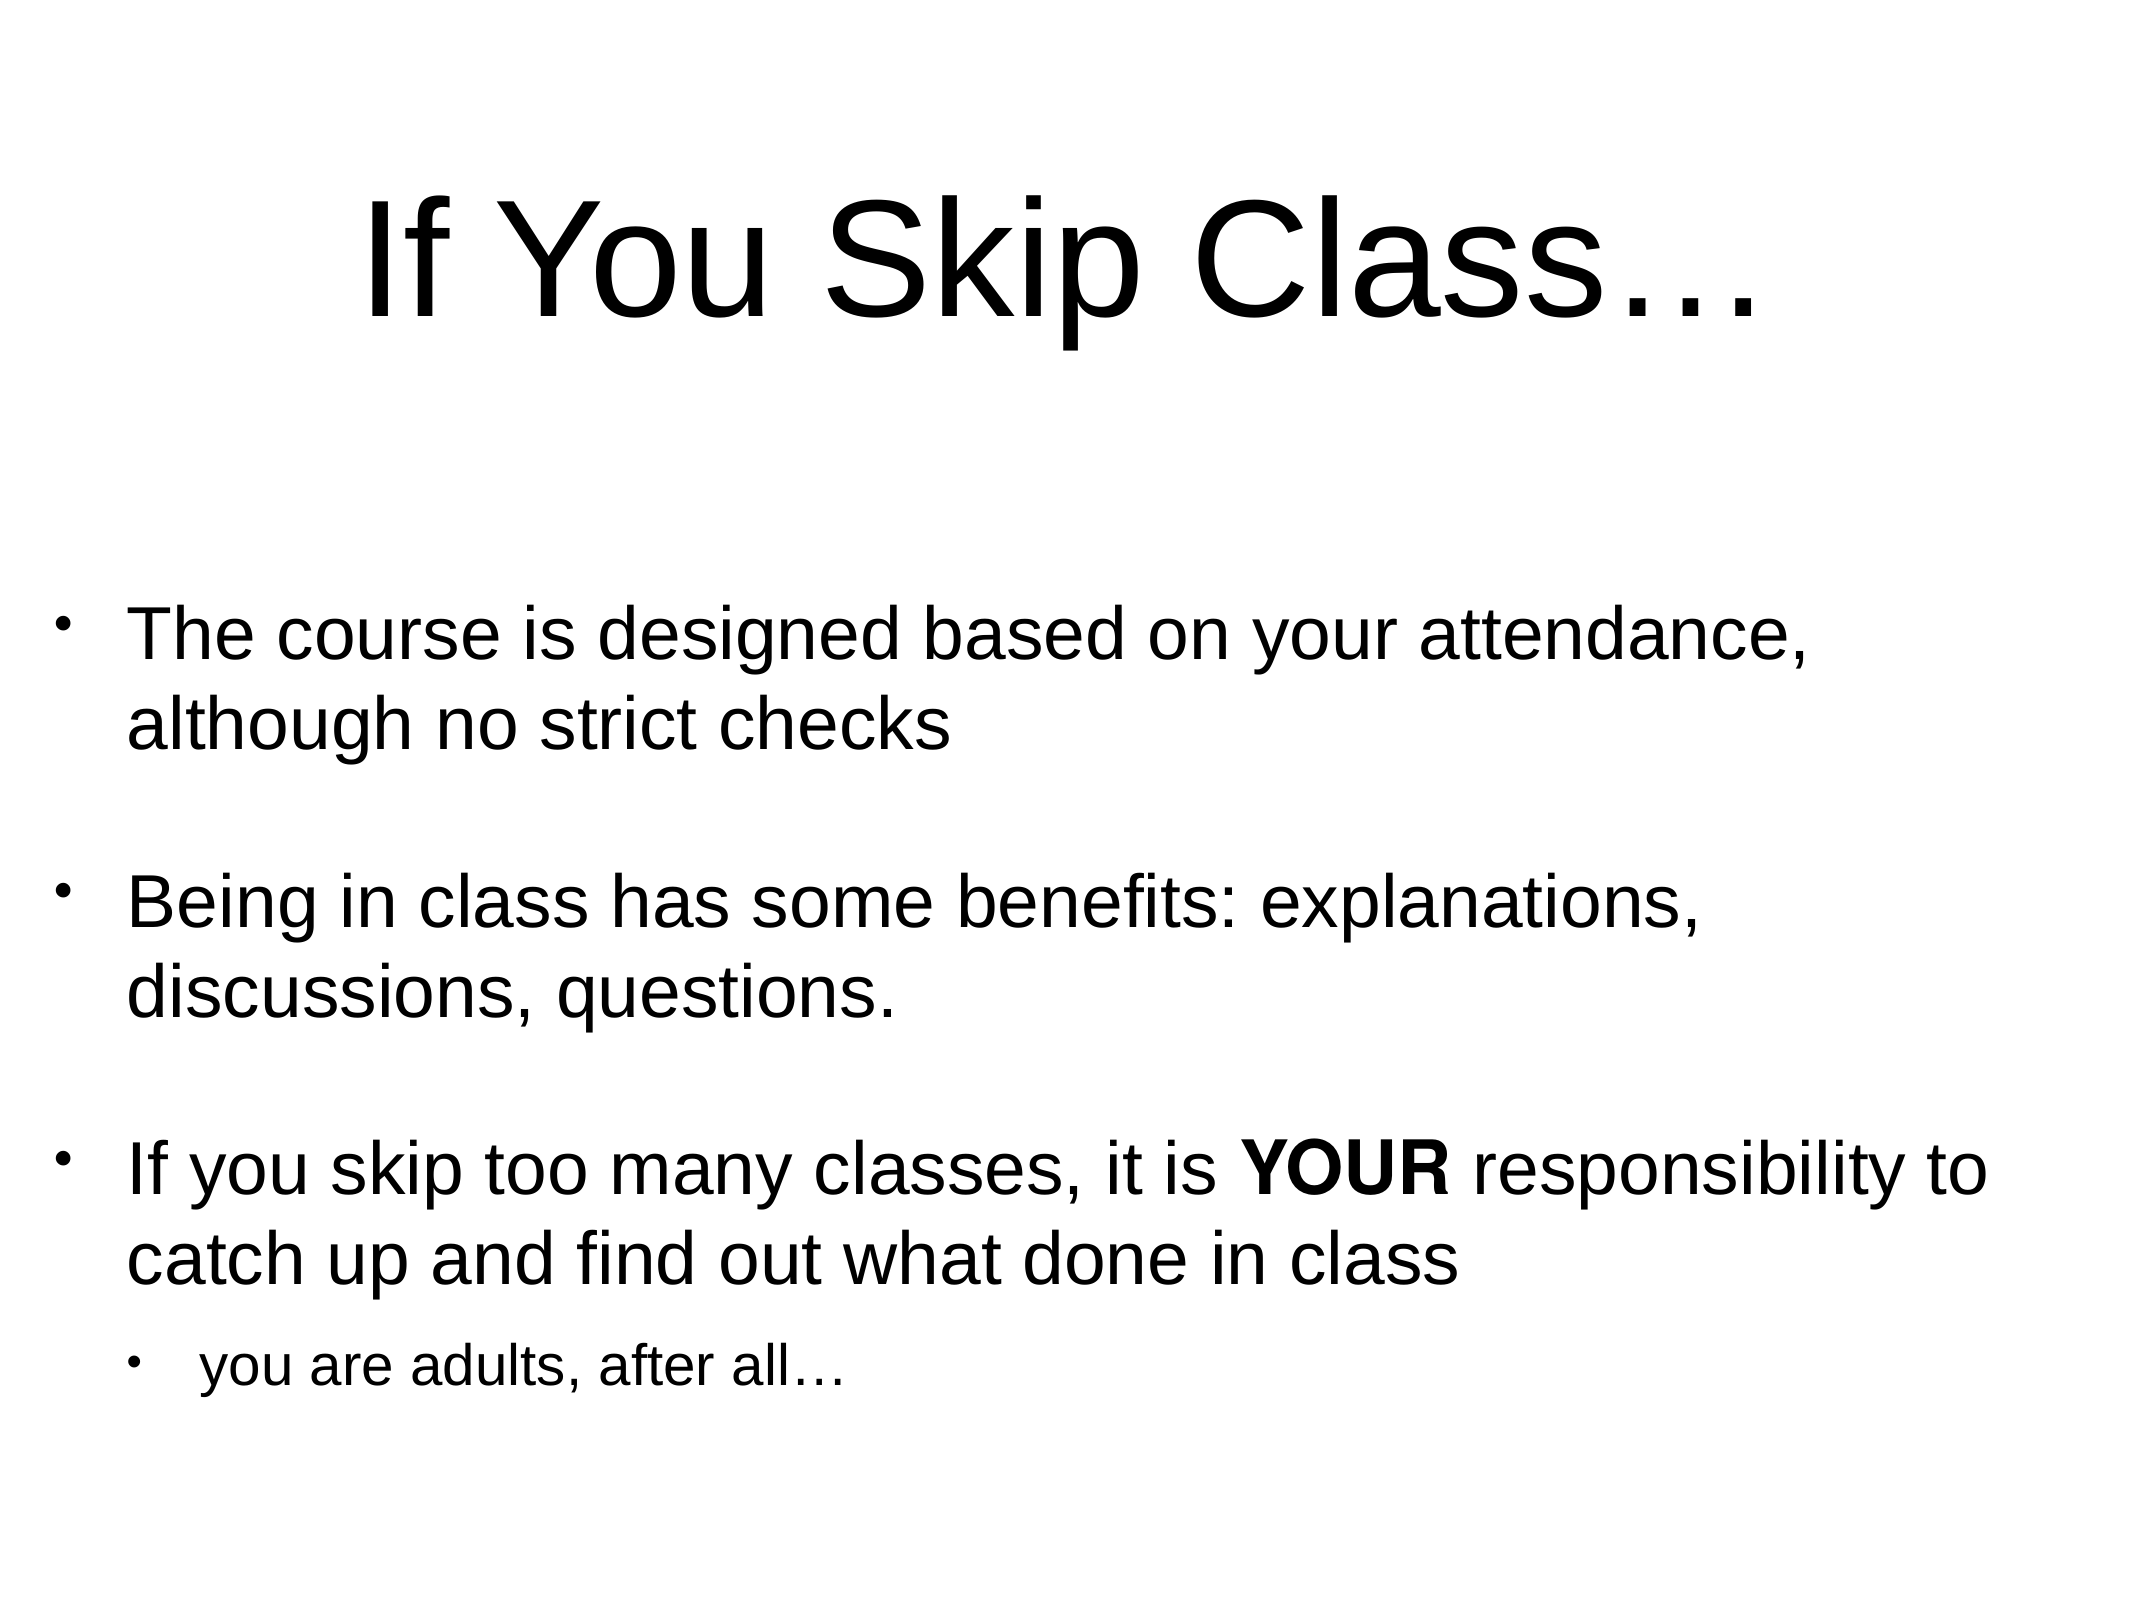

# If You Skip Class…
The course is designed based on your attendance, although no strict checks
Being in class has some benefits: explanations, discussions, questions.
If you skip too many classes, it is YOUR responsibility to catch up and find out what done in class
you are adults, after all…